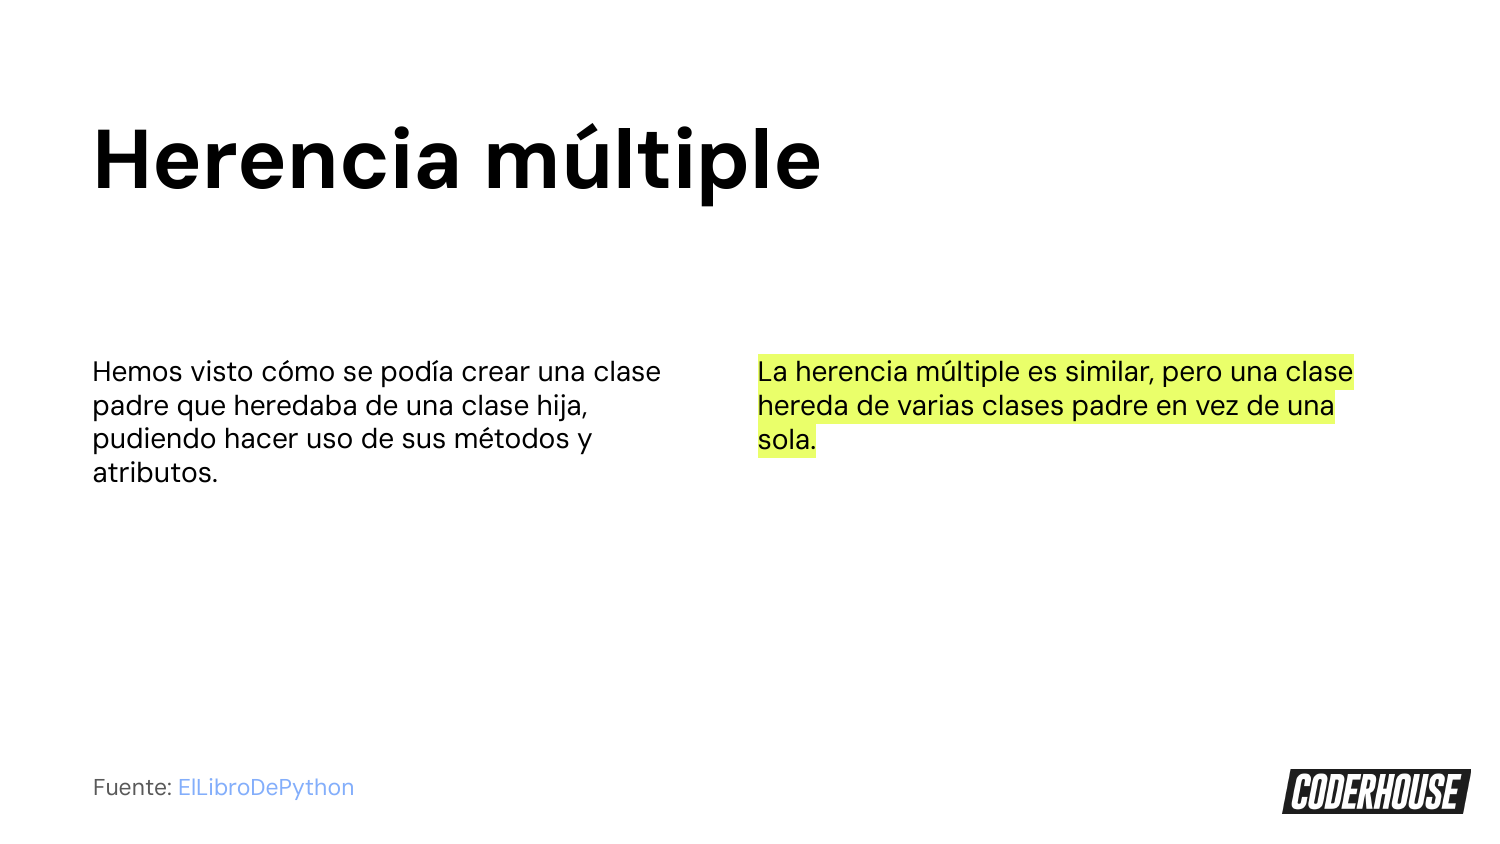

Herencia múltiple
Hemos visto cómo se podía crear una clase padre que heredaba de una clase hija, pudiendo hacer uso de sus métodos y atributos.
La herencia múltiple es similar, pero una clase hereda de varias clases padre en vez de una sola.
Fuente: ElLibroDePython